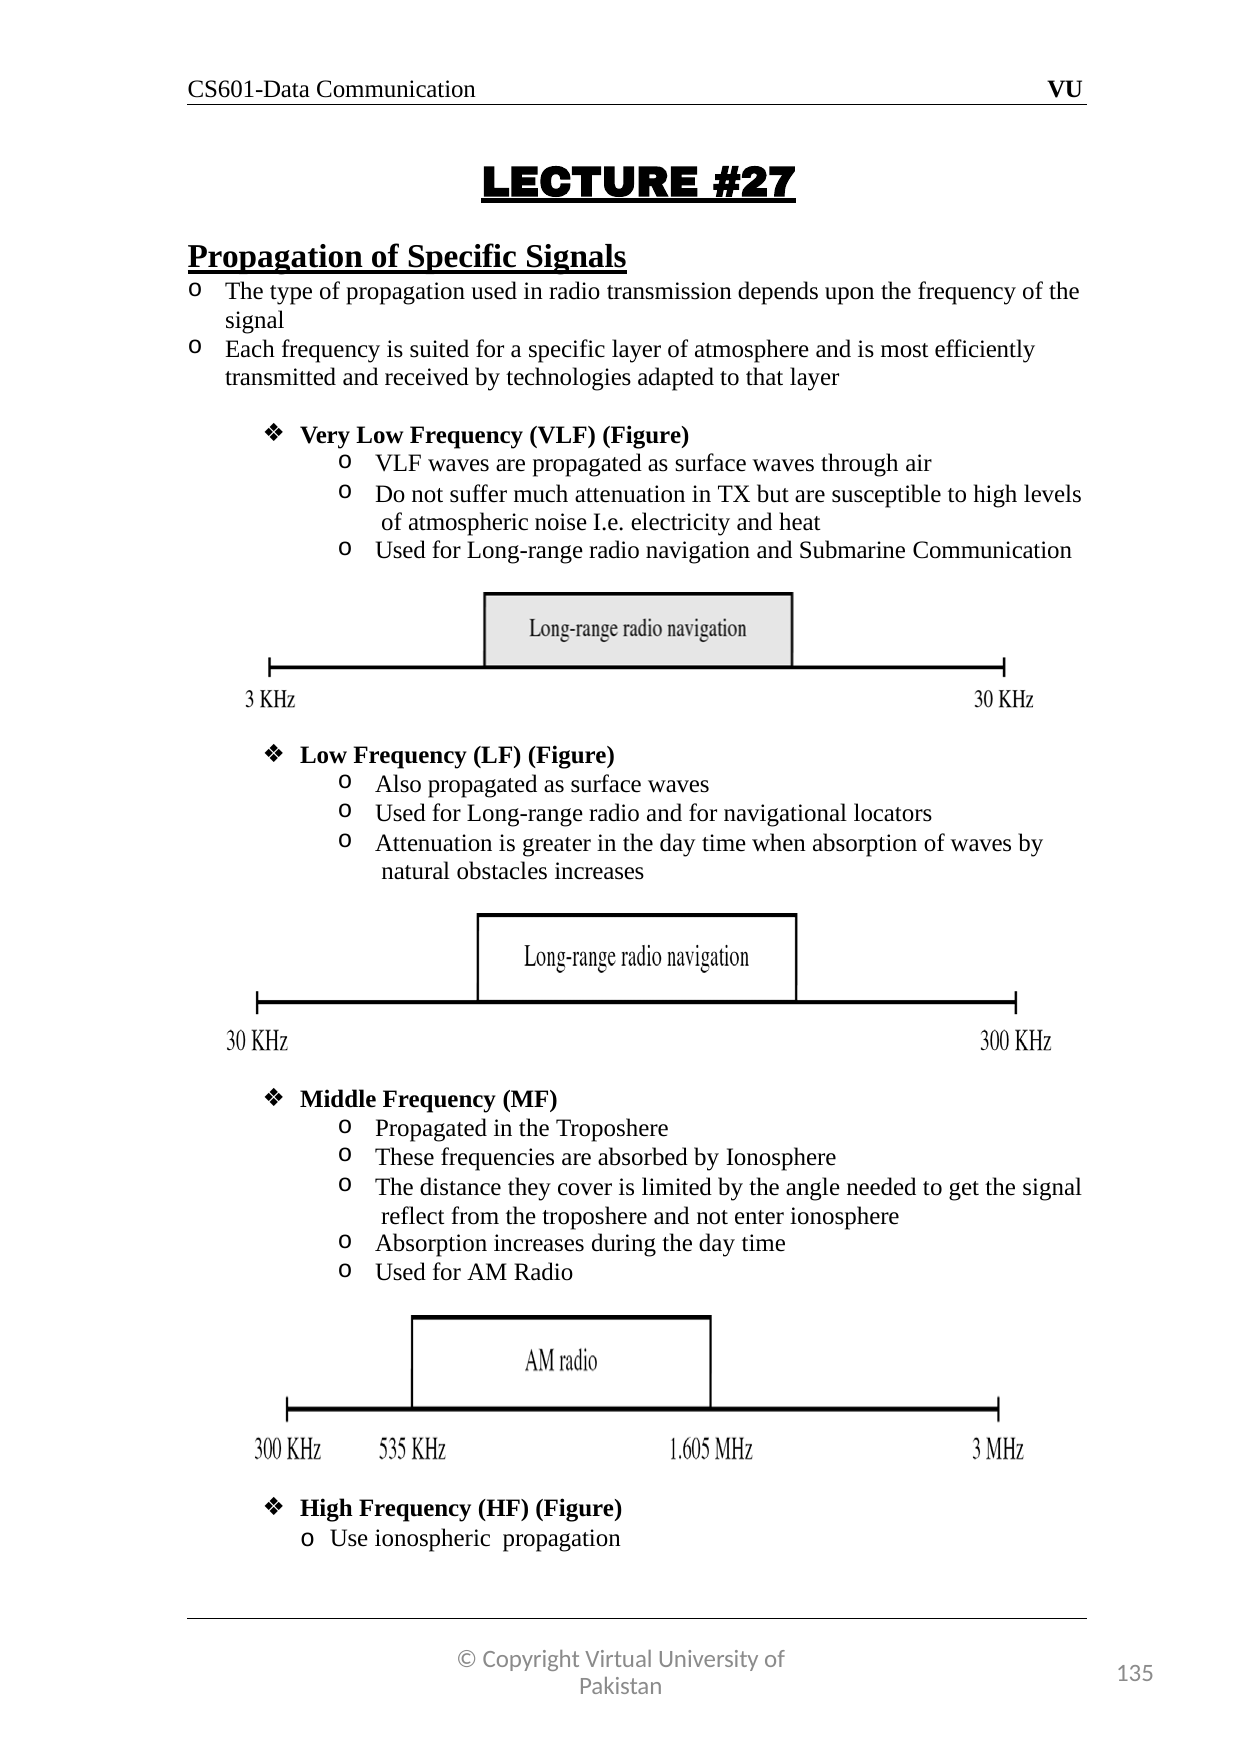

CS601-Data Communication
VU

LECTURE #27
Propagation of Specific Signals
The type of propagation used in radio transmission depends upon the frequency of the  signal
Each frequency is suited for a specific layer of atmosphere and is most efficiently  transmitted and received by technologies adapted to that layer

Very Low Frequency (VLF) (Figure)
VLF waves are propagated as surface waves through air
Do not suffer much attenuation in TX but are susceptible to high levels  of atmospheric noise I.e. electricity and heat
Used for Long-range radio navigation and Submarine Communication

Low Frequency (LF) (Figure)
Also propagated as surface waves
Used for Long-range radio and for navigational locators
Attenuation is greater in the day time when absorption of waves by  natural obstacles increases

Middle Frequency (MF)
Propagated in the Troposhere
These frequencies are absorbed by Ionosphere
The distance they cover is limited by the angle needed to get the signal  reflect from the troposhere and not enter ionosphere
Absorption increases during the day time
Used for AM Radio

High Frequency (HF) (Figure)
o Use ionospheric propagation

© Copyright Virtual University of Pakistan
135